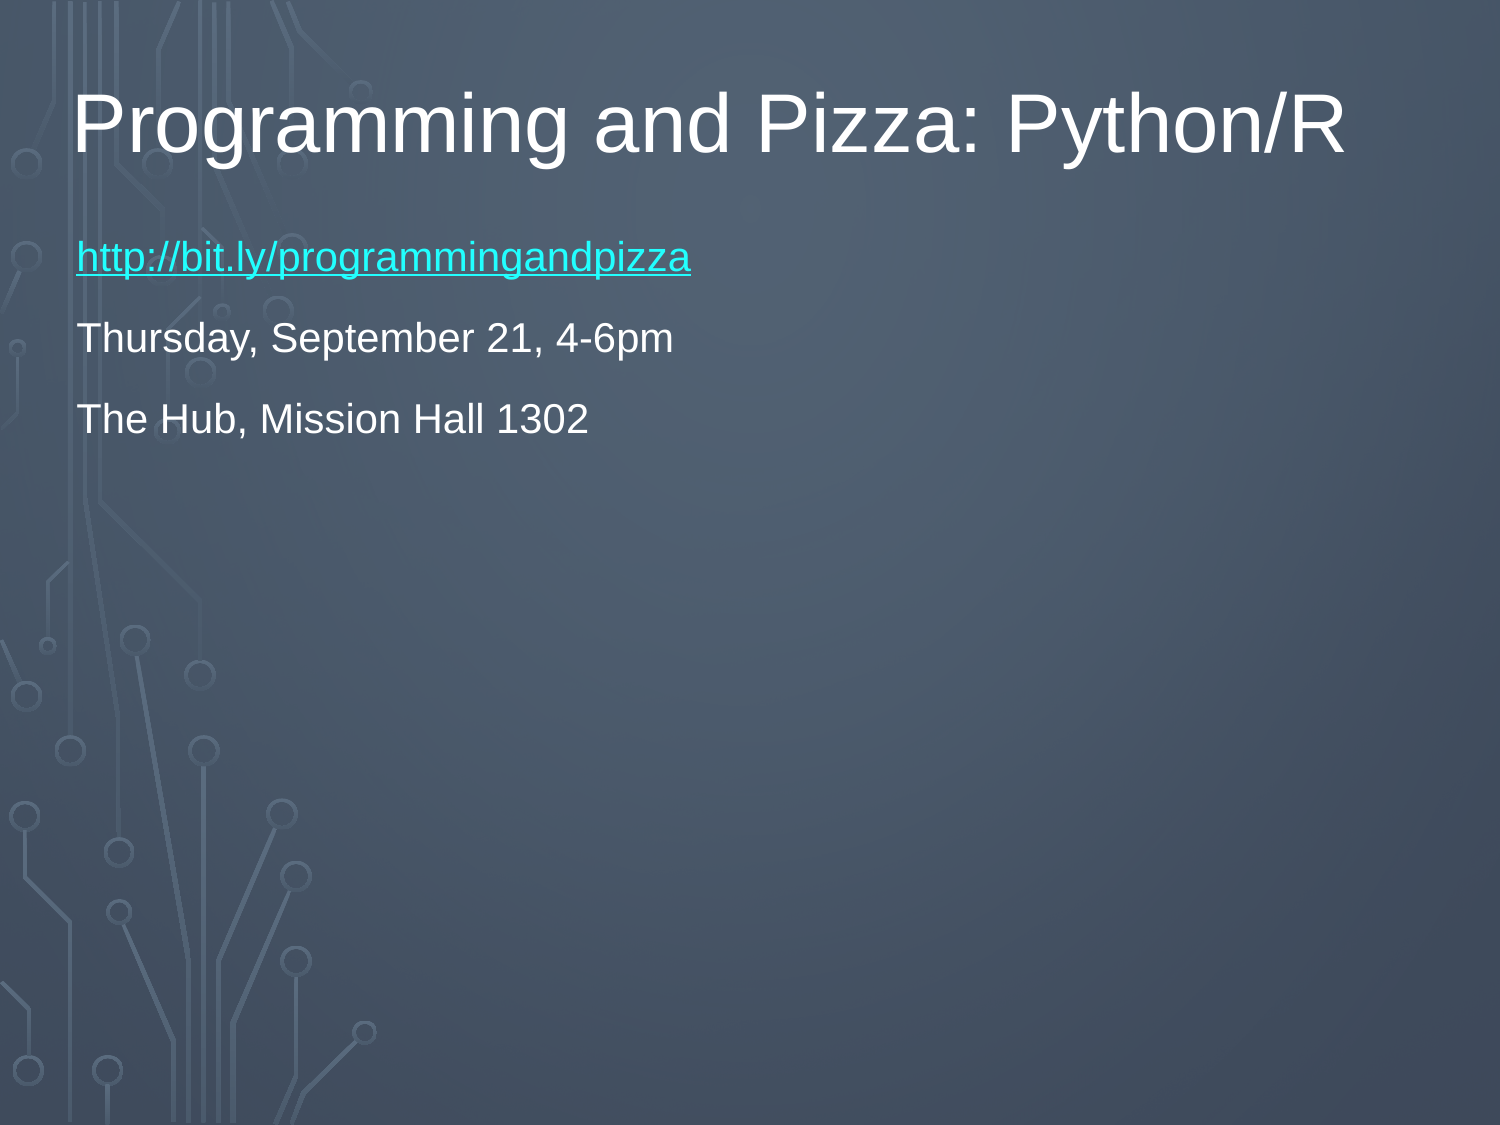

Programming and Pizza: Python/R
http://bit.ly/programmingandpizza
Thursday, September 21, 4-6pm
The Hub, Mission Hall 1302